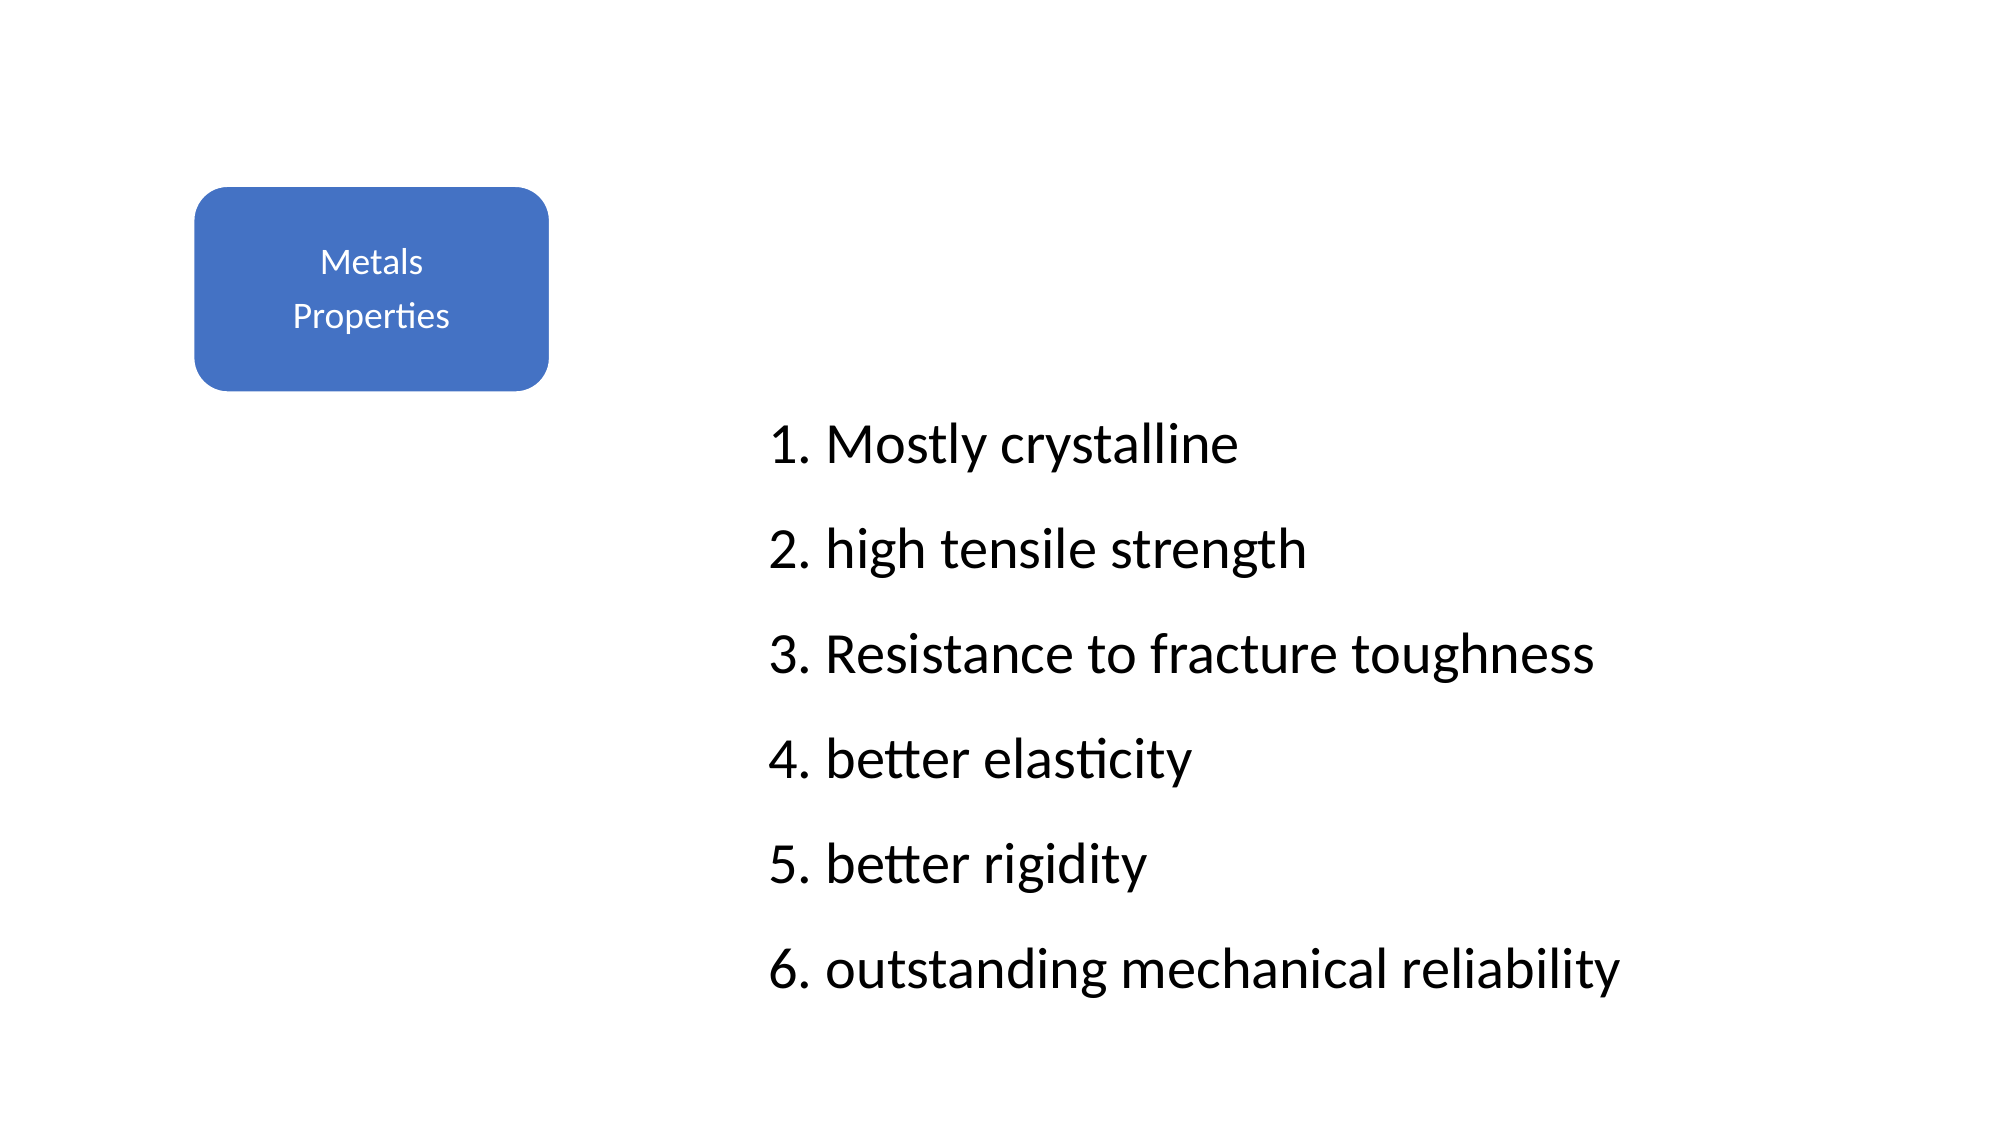

Metals
Properties
# 1. Mostly crystalline 2. high tensile strength 3. Resistance to fracture toughness 4. better elasticity 5. better rigidity 6. outstanding mechanical reliability